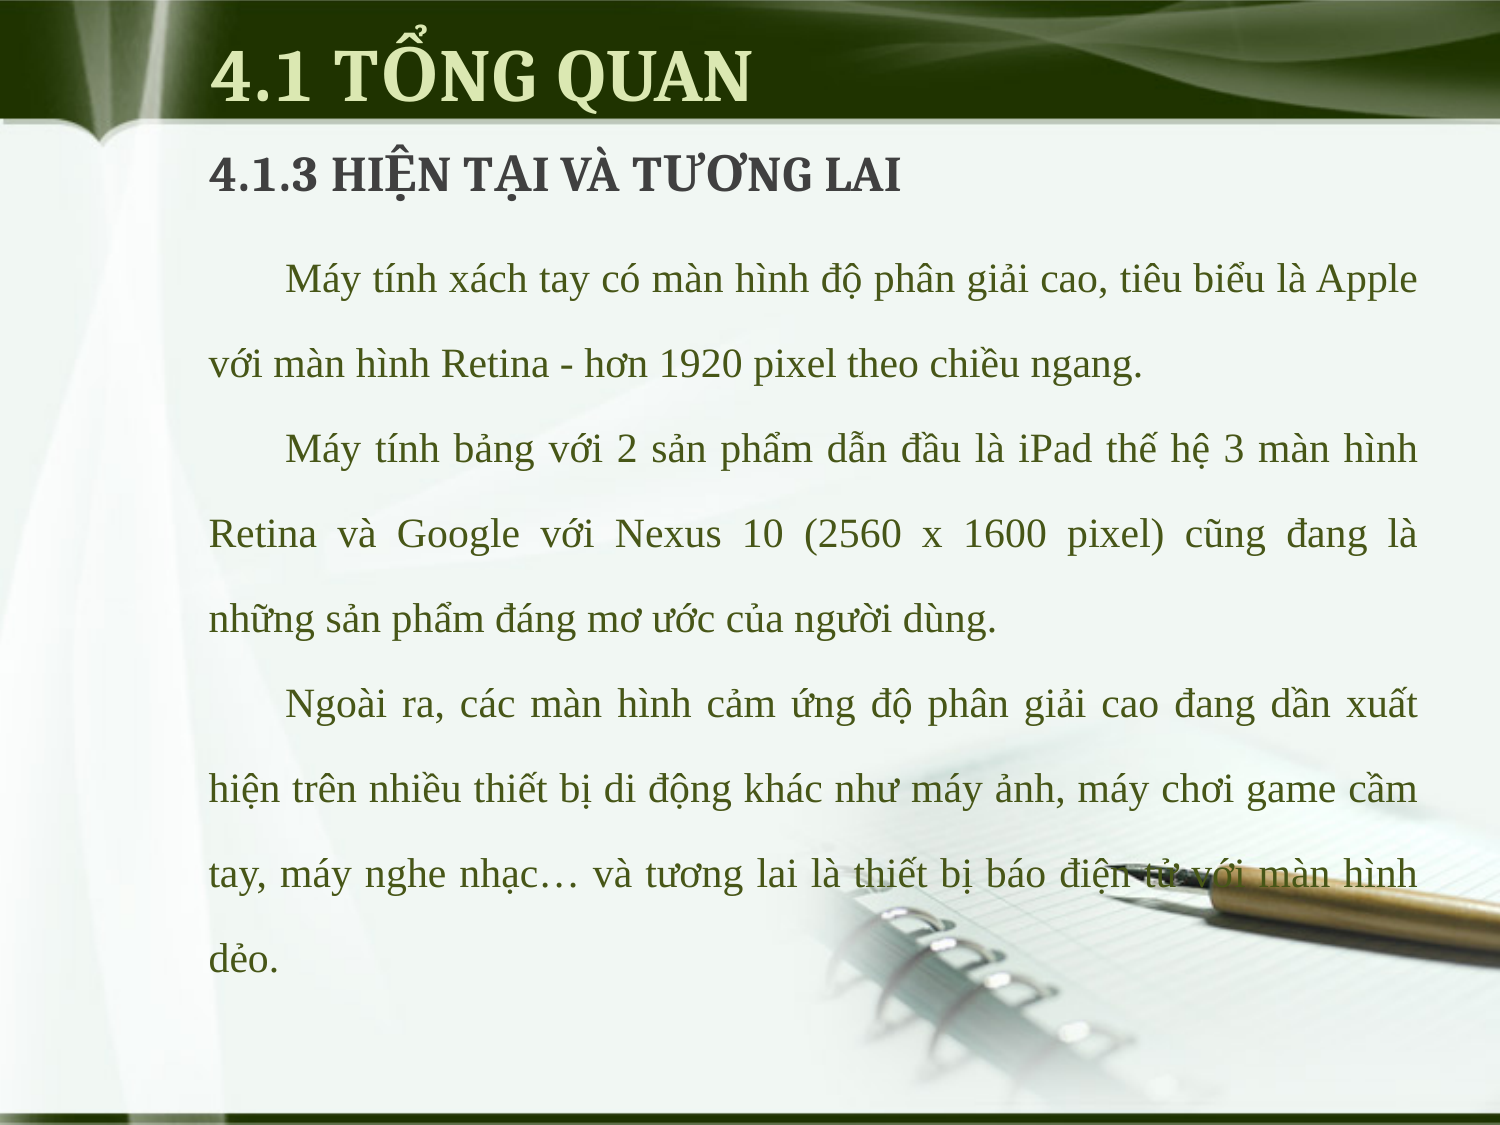

# 4.1 TỔNG QUAN
4.1.3 HIỆN TẠI VÀ TƯƠNG LAI
Máy tính xách tay có màn hình độ phân giải cao, tiêu biểu là Apple với màn hình Retina - hơn 1920 pixel theo chiều ngang.
Máy tính bảng với 2 sản phẩm dẫn đầu là iPad thế hệ 3 màn hình Retina và Google với Nexus 10 (2560 x 1600 pixel) cũng đang là những sản phẩm đáng mơ ước của người dùng.
Ngoài ra, các màn hình cảm ứng độ phân giải cao đang dần xuất hiện trên nhiều thiết bị di động khác như máy ảnh, máy chơi game cầm tay, máy nghe nhạc… và tương lai là thiết bị báo điện tử với màn hình dẻo.